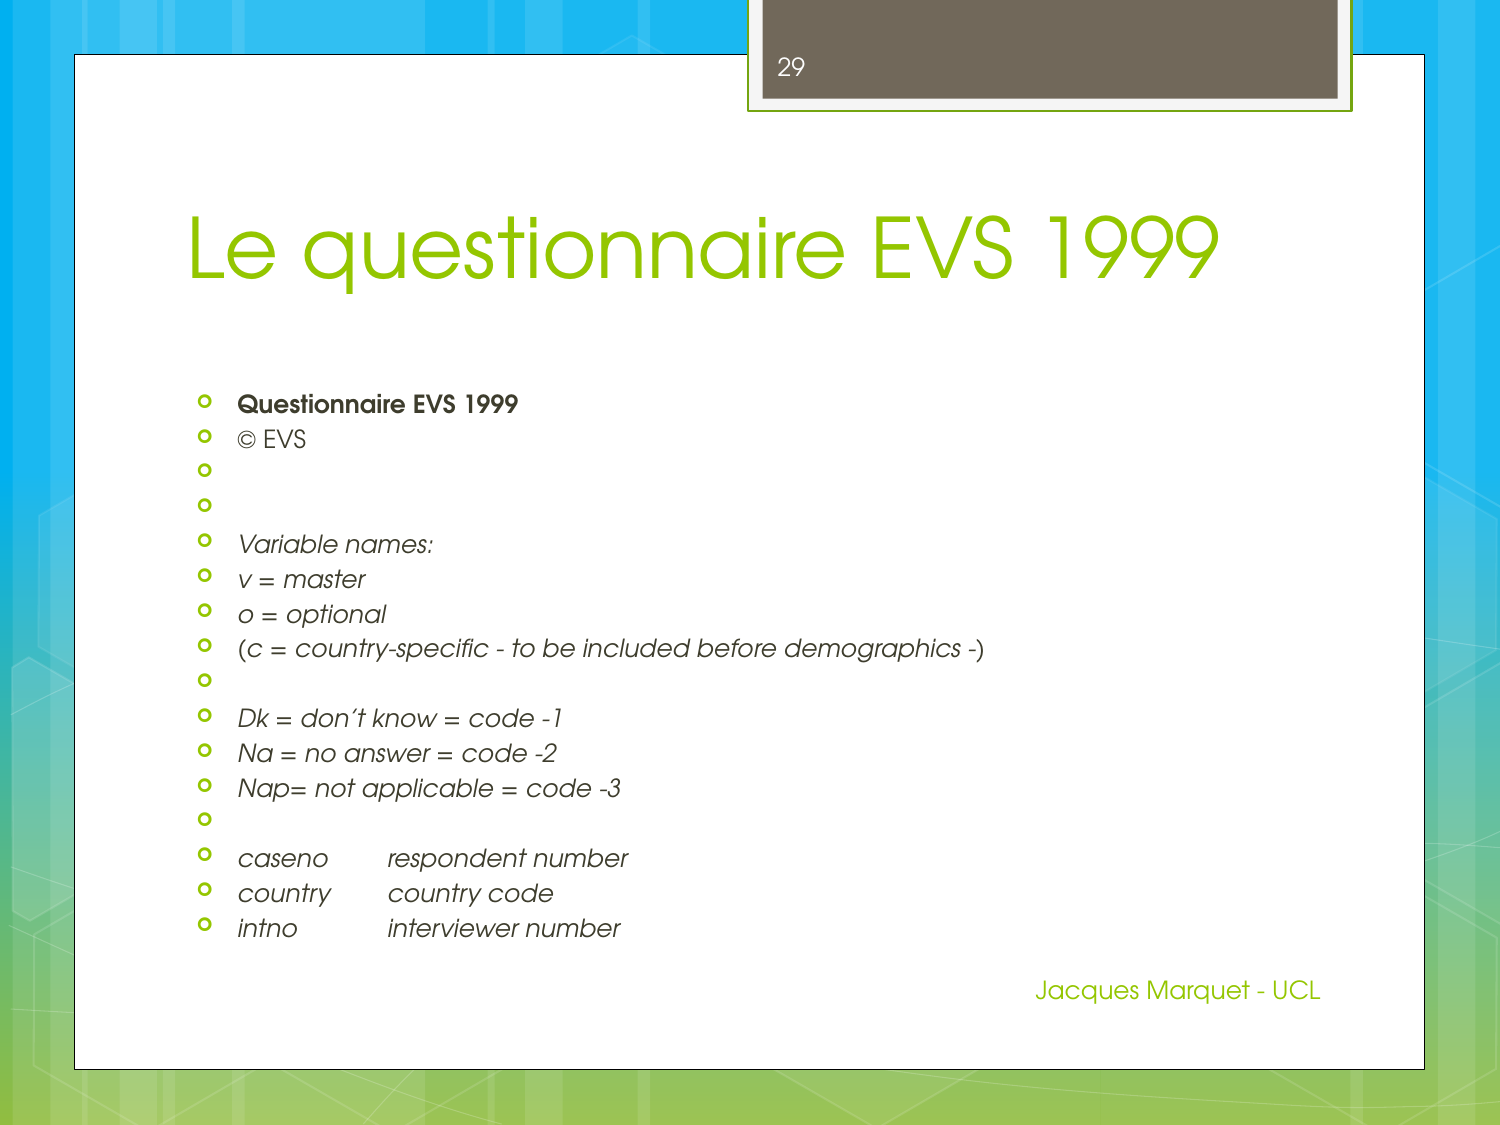

29
# Le questionnaire EVS 1999
Questionnaire EVS 1999
© EVS

Variable names:
v = master
o = optional
(c = country-specific - to be included before demographics -)

Dk = don’t know = code -1
Na = no answer = code -2
Nap= not applicable = code -3

caseno	respondent number
country	country code
intno		interviewer number

Jacques Marquet - UCL